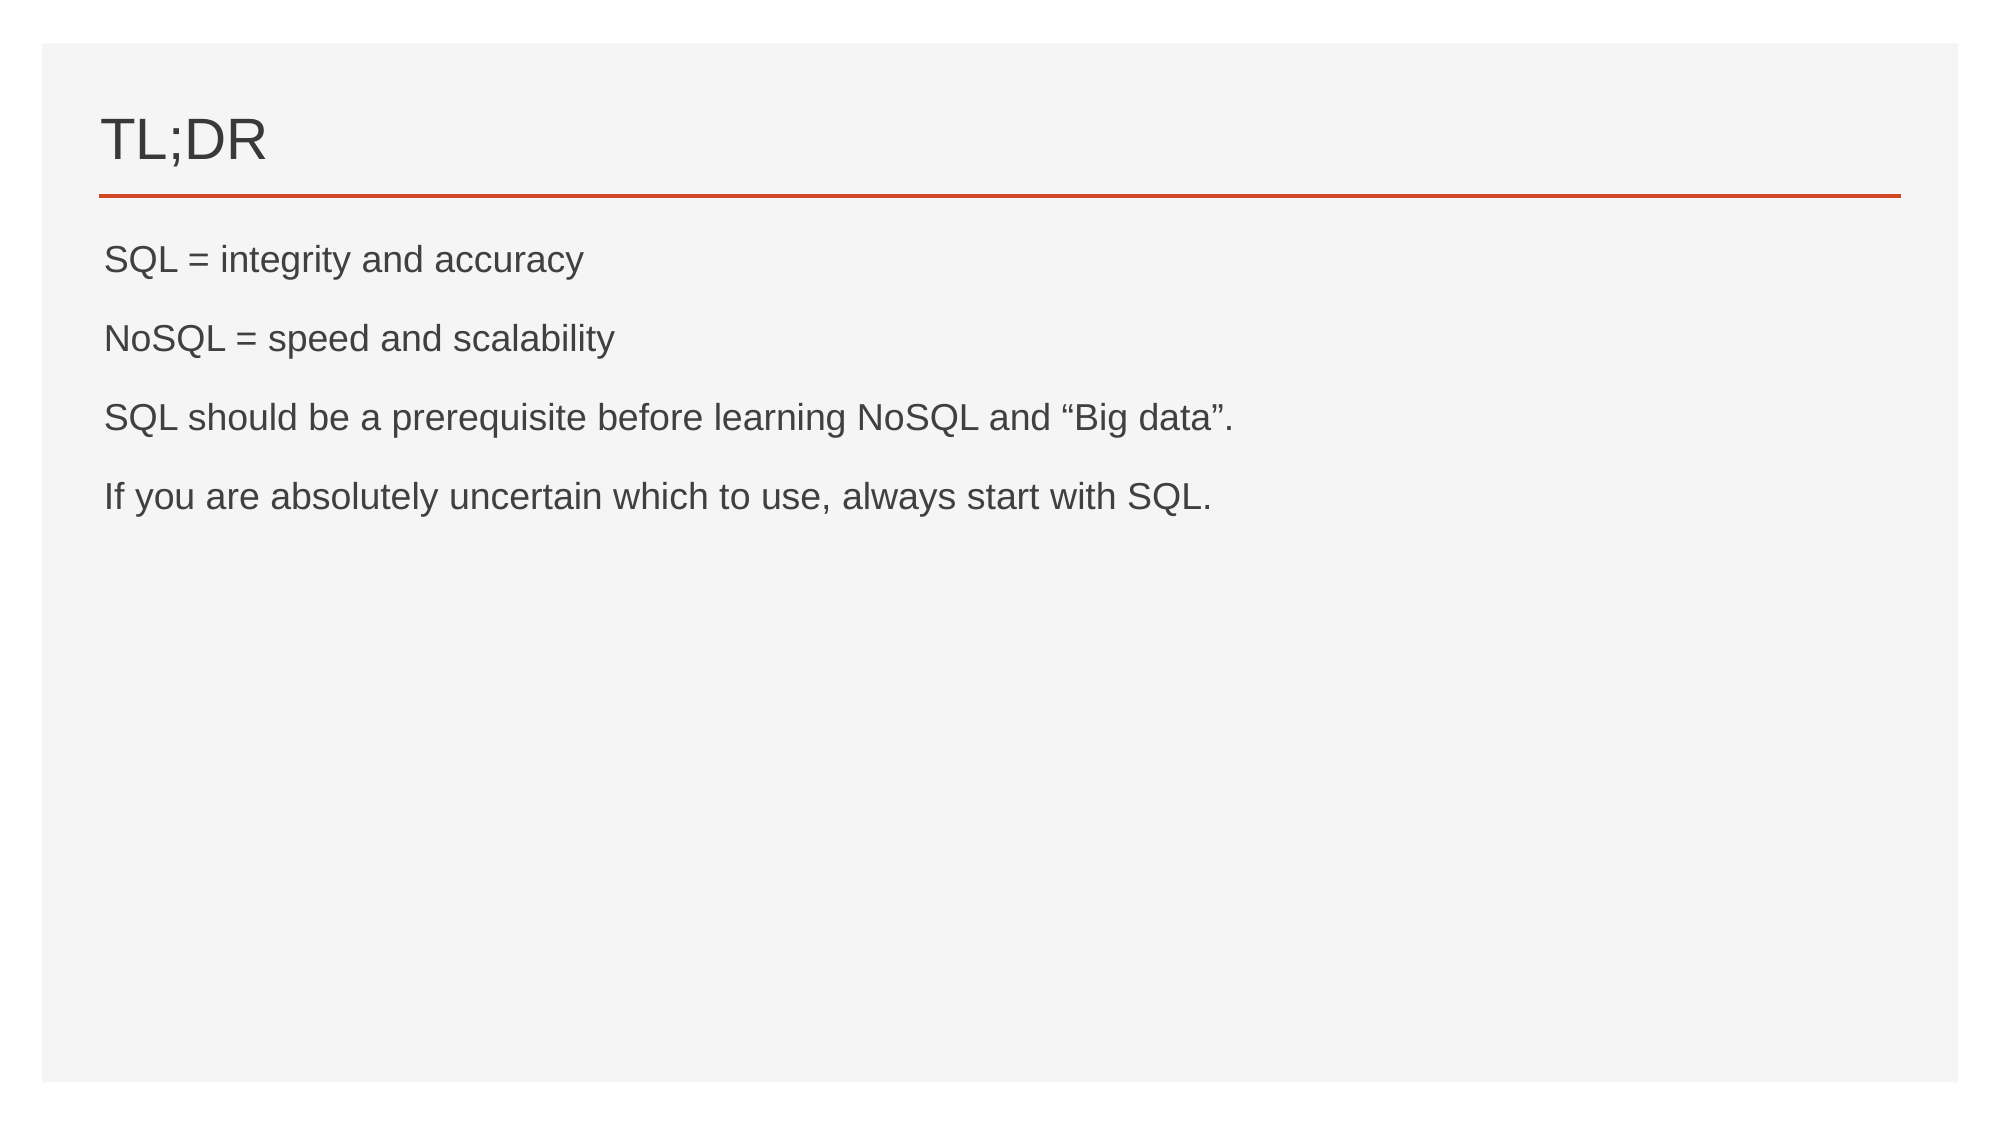

# TL;DR
SQL = integrity and accuracy
NoSQL = speed and scalability
SQL should be a prerequisite before learning NoSQL and “Big data”.
If you are absolutely uncertain which to use, always start with SQL.